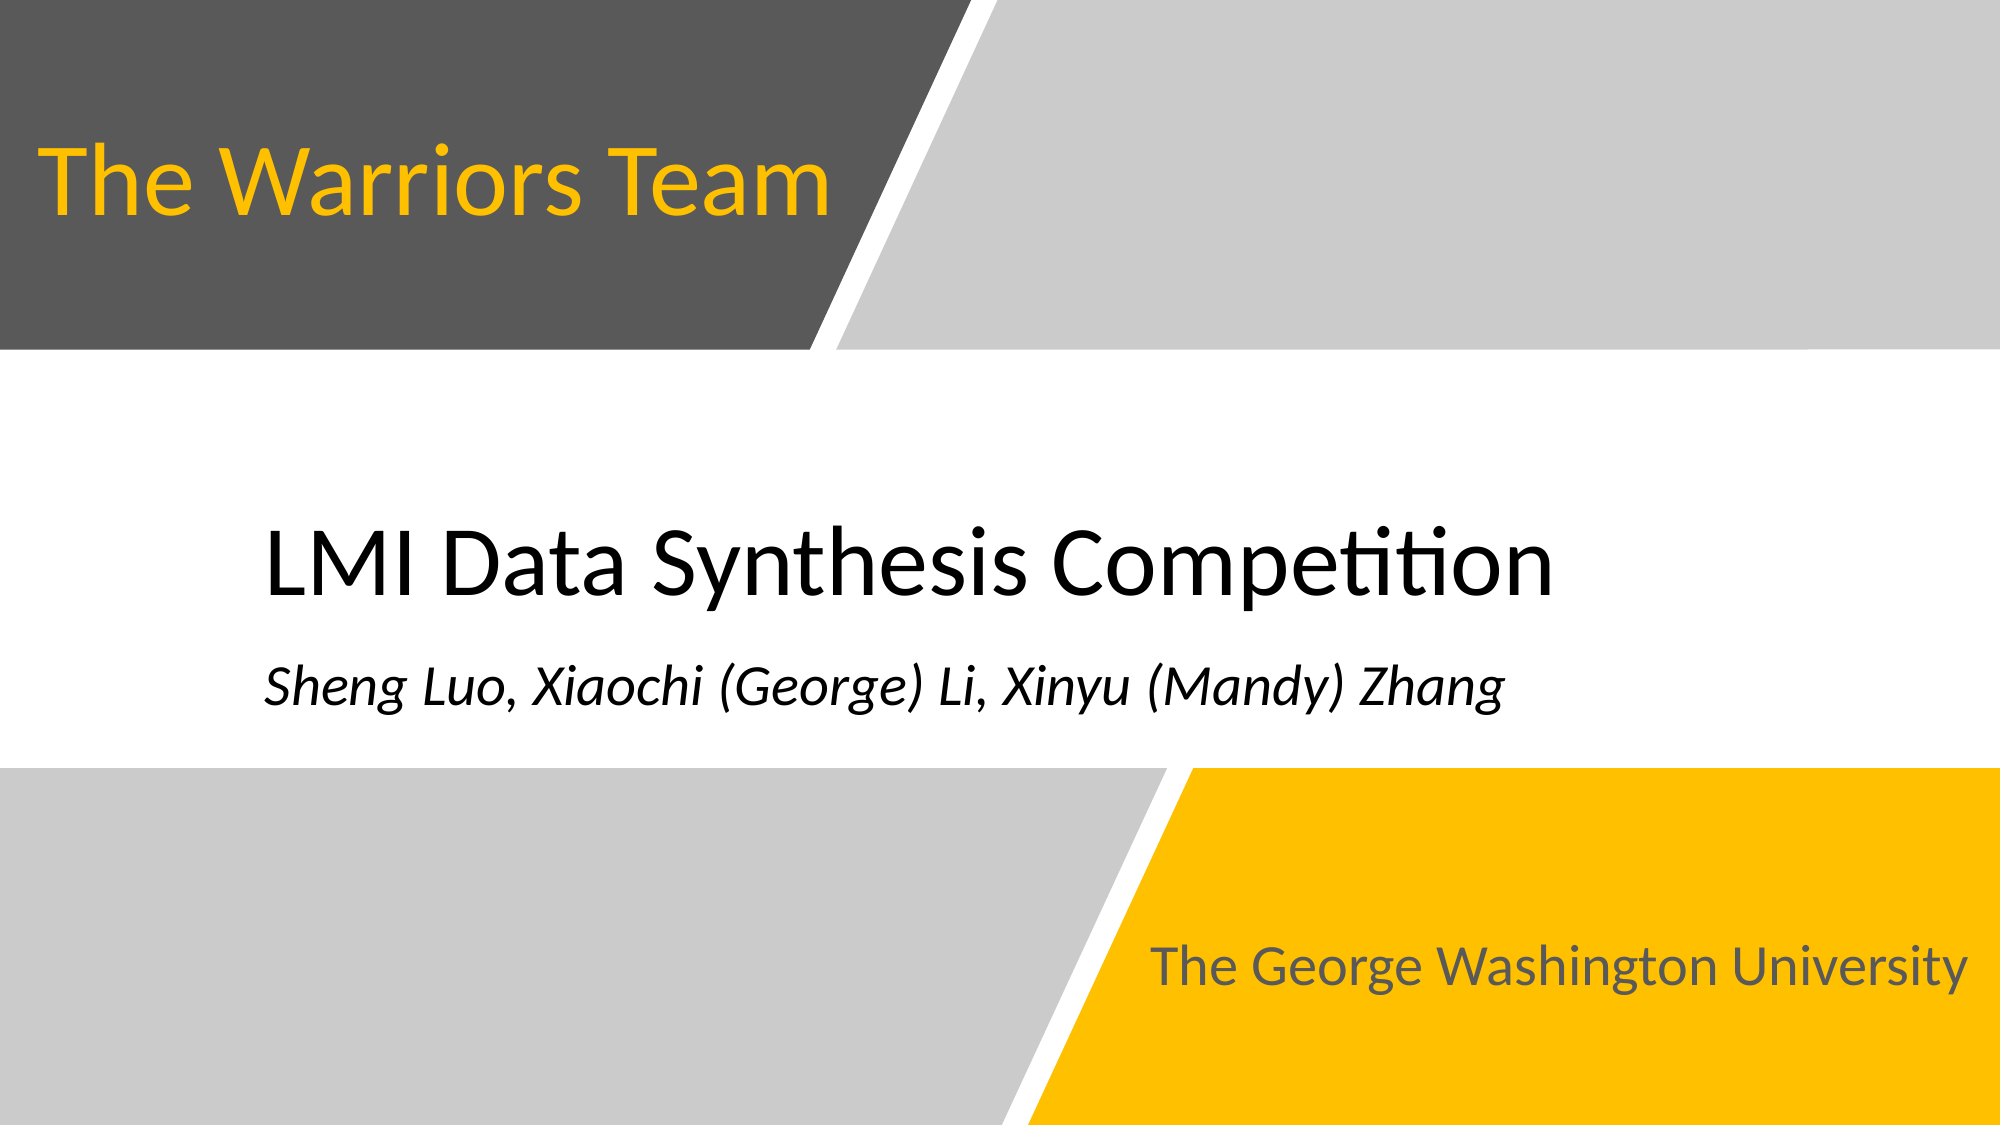

The Warriors Team
# LMI Data Synthesis Competition
Sheng Luo, Xiaochi (George) Li, Xinyu (Mandy) Zhang

The George Washington University